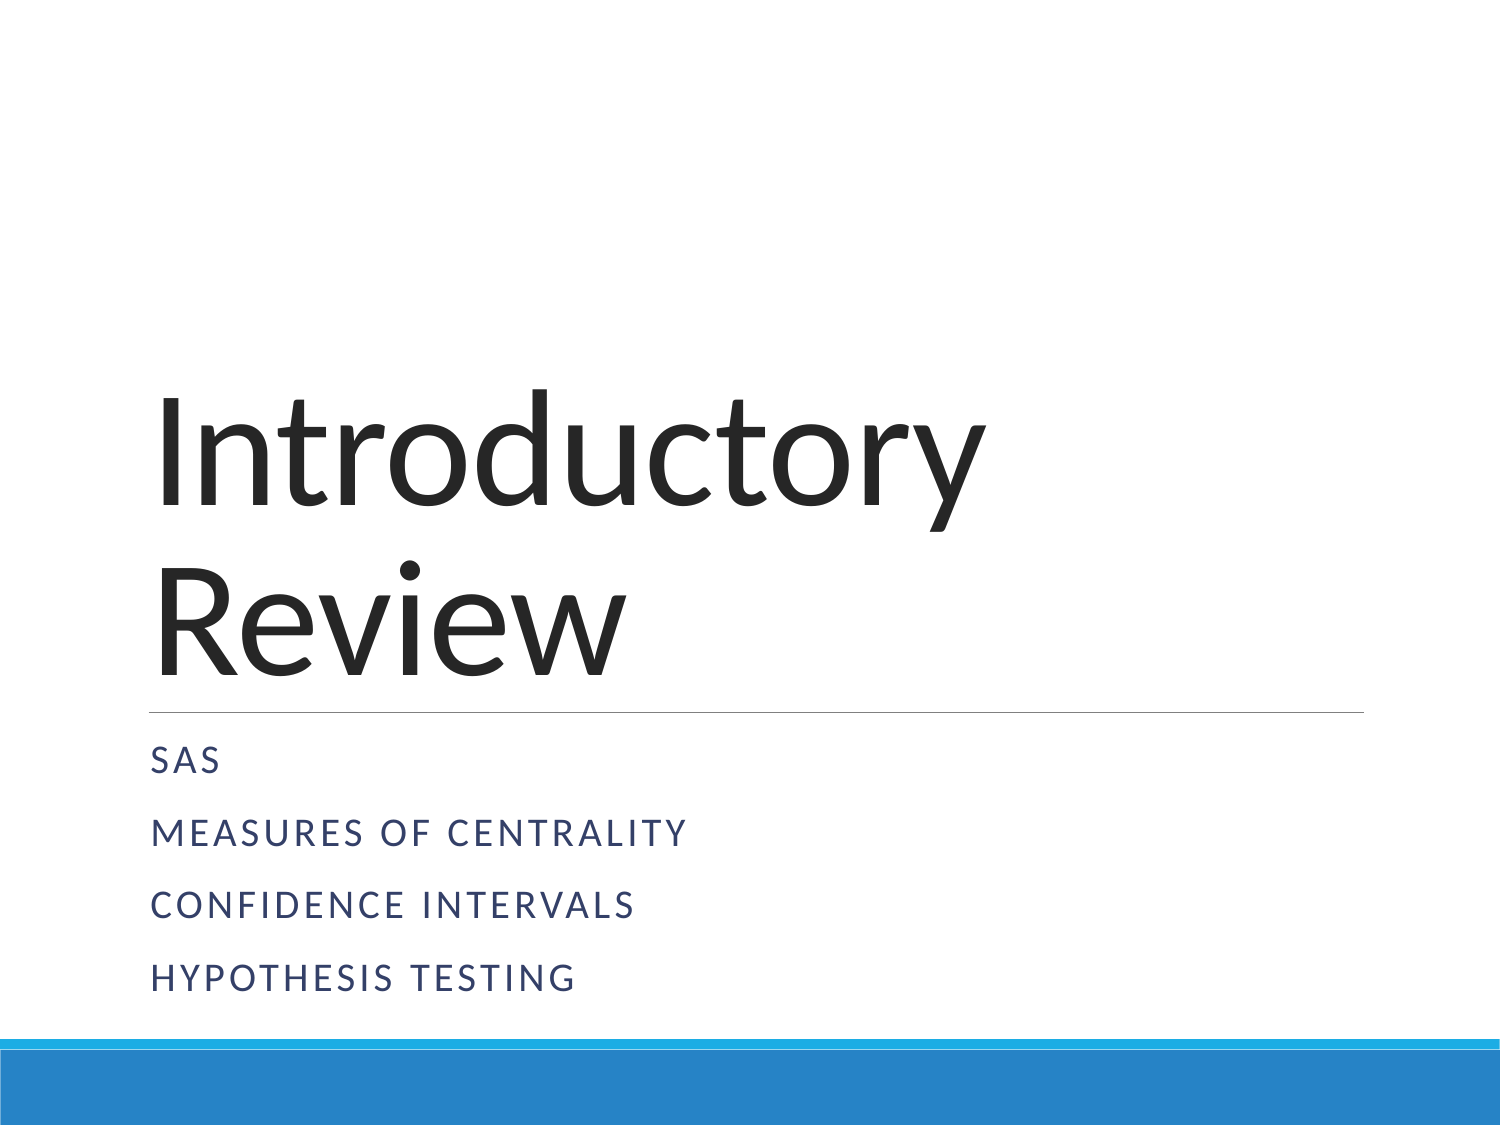

# Introductory Review
SAS
Measures of centrality
Confidence intervals
Hypothesis testing